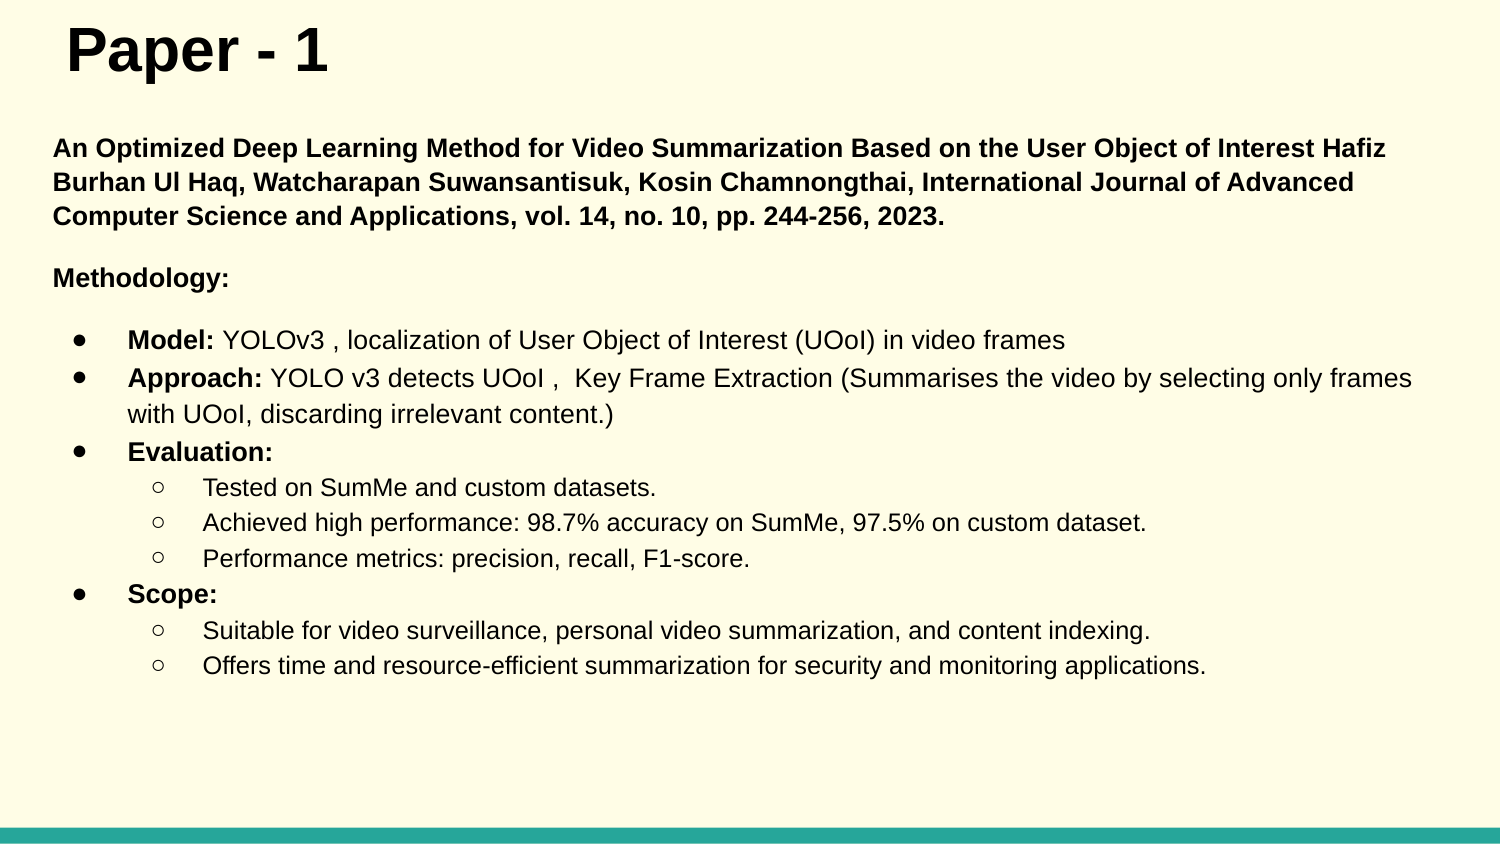

# Paper - 1
An Optimized Deep Learning Method for Video Summarization Based on the User Object of Interest Hafiz Burhan Ul Haq, Watcharapan Suwansantisuk, Kosin Chamnongthai, International Journal of Advanced Computer Science and Applications, vol. 14, no. 10, pp. 244-256, 2023.
Methodology:
Model: YOLOv3 , localization of User Object of Interest (UOoI) in video frames
Approach: YOLO v3 detects UOoI ,  Key Frame Extraction (Summarises the video by selecting only frames with UOoI, discarding irrelevant content.)
Evaluation:
Tested on SumMe and custom datasets.
Achieved high performance: 98.7% accuracy on SumMe, 97.5% on custom dataset.
Performance metrics: precision, recall, F1-score.
Scope:
Suitable for video surveillance, personal video summarization, and content indexing.
Offers time and resource-efficient summarization for security and monitoring applications.